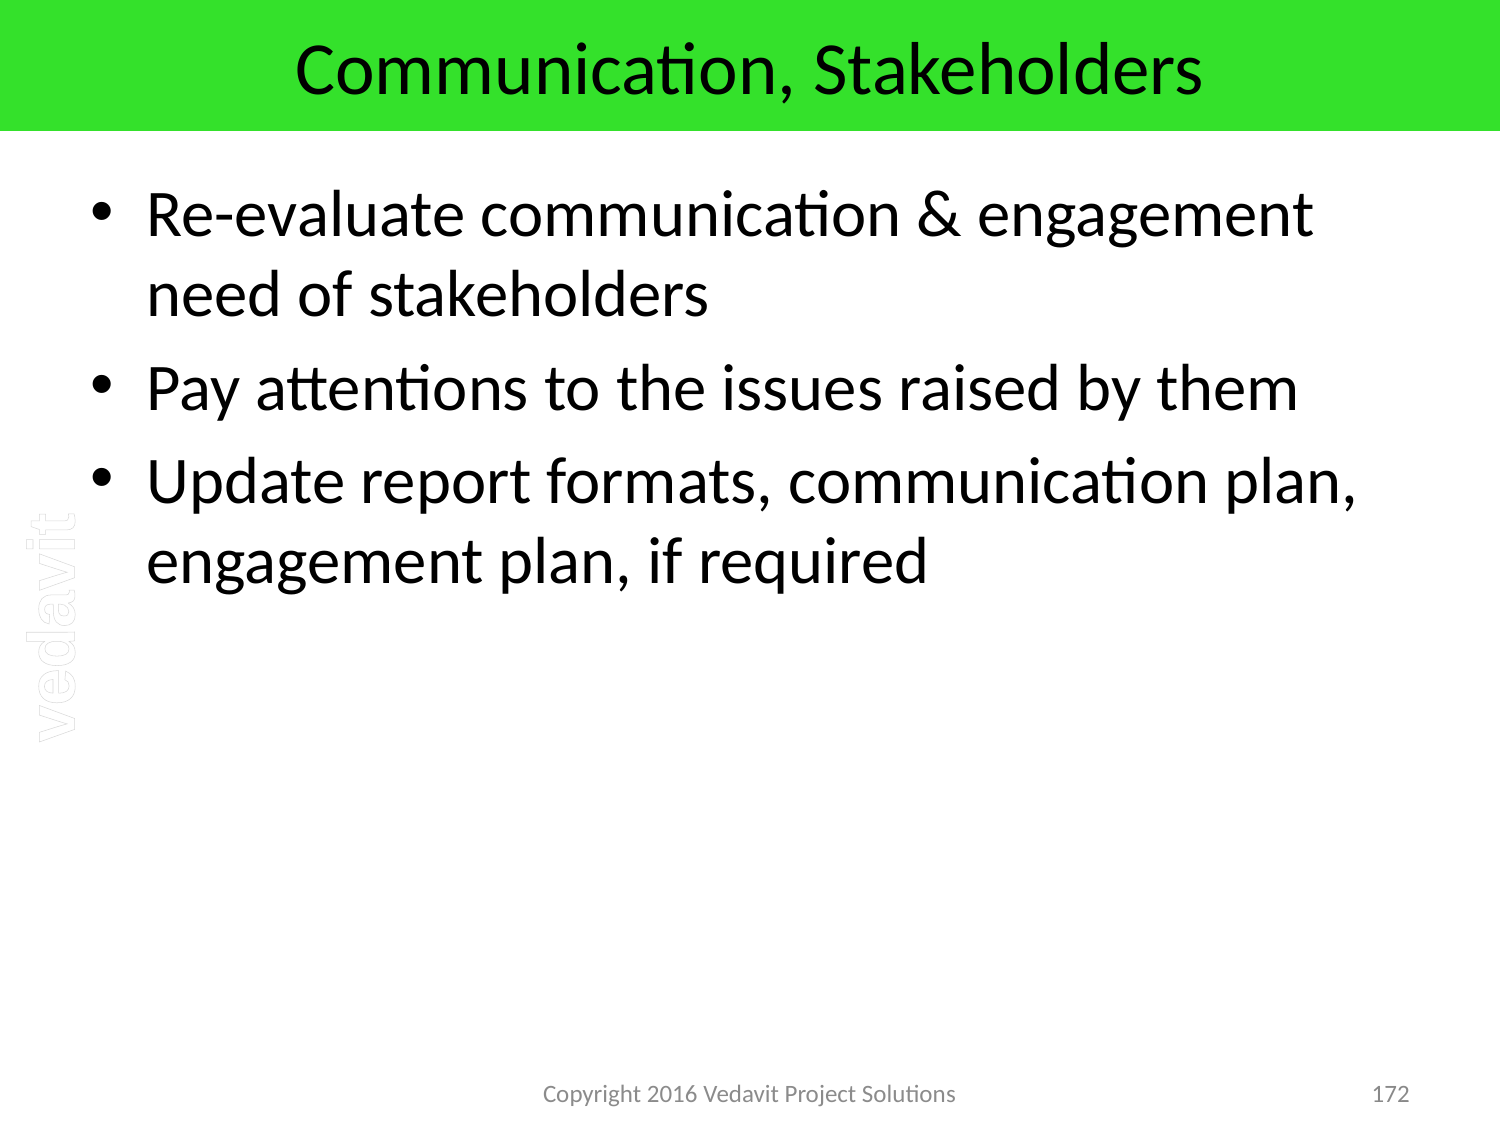

# Communication, Stakeholders
Re-evaluate communication & engagement need of stakeholders
Pay attentions to the issues raised by them
Update report formats, communication plan, engagement plan, if required
Copyright 2016 Vedavit Project Solutions
172